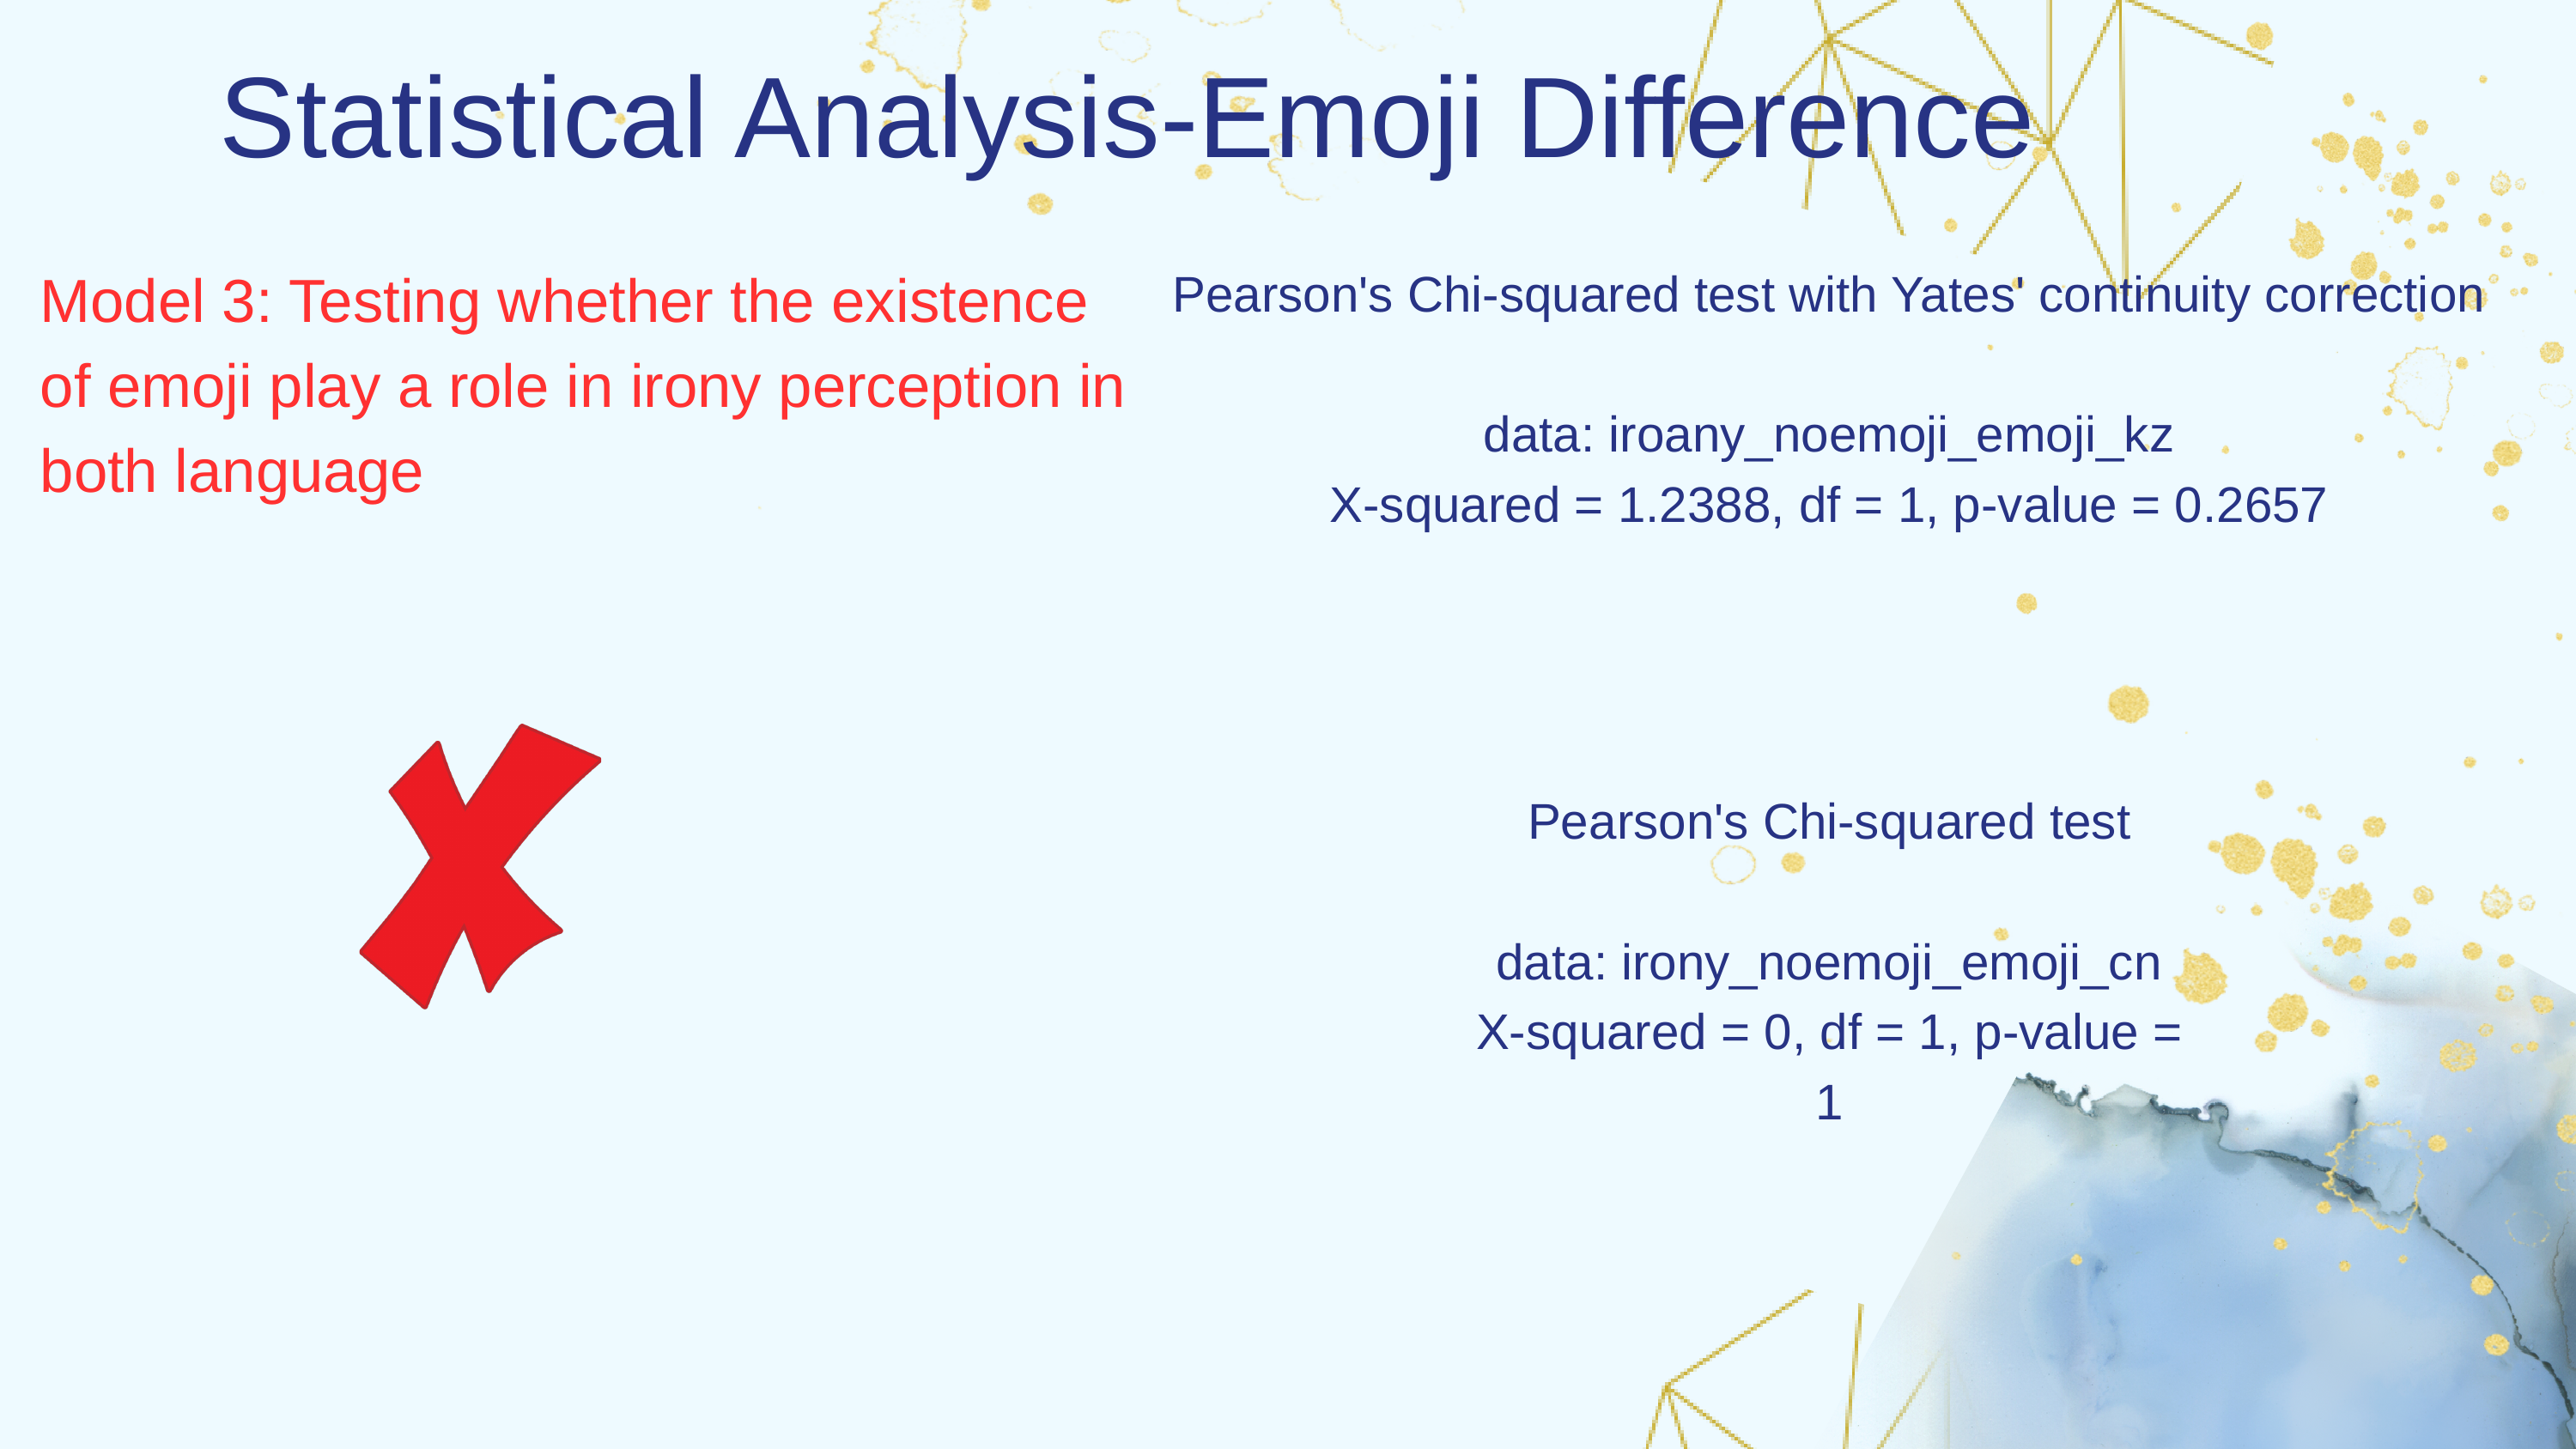

Statistical Analysis-Emoji Difference
Model 3: Testing whether the existence  of emoji play a role in irony perception in both language
Pearson's Chi-squared test with Yates' continuity correction

data: iroany_noemoji_emoji_kz
X-squared = 1.2388, df = 1, p-value = 0.2657

Pearson's Chi-squared test

data: irony_noemoji_emoji_cn
X-squared = 0, df = 1, p-value = 1